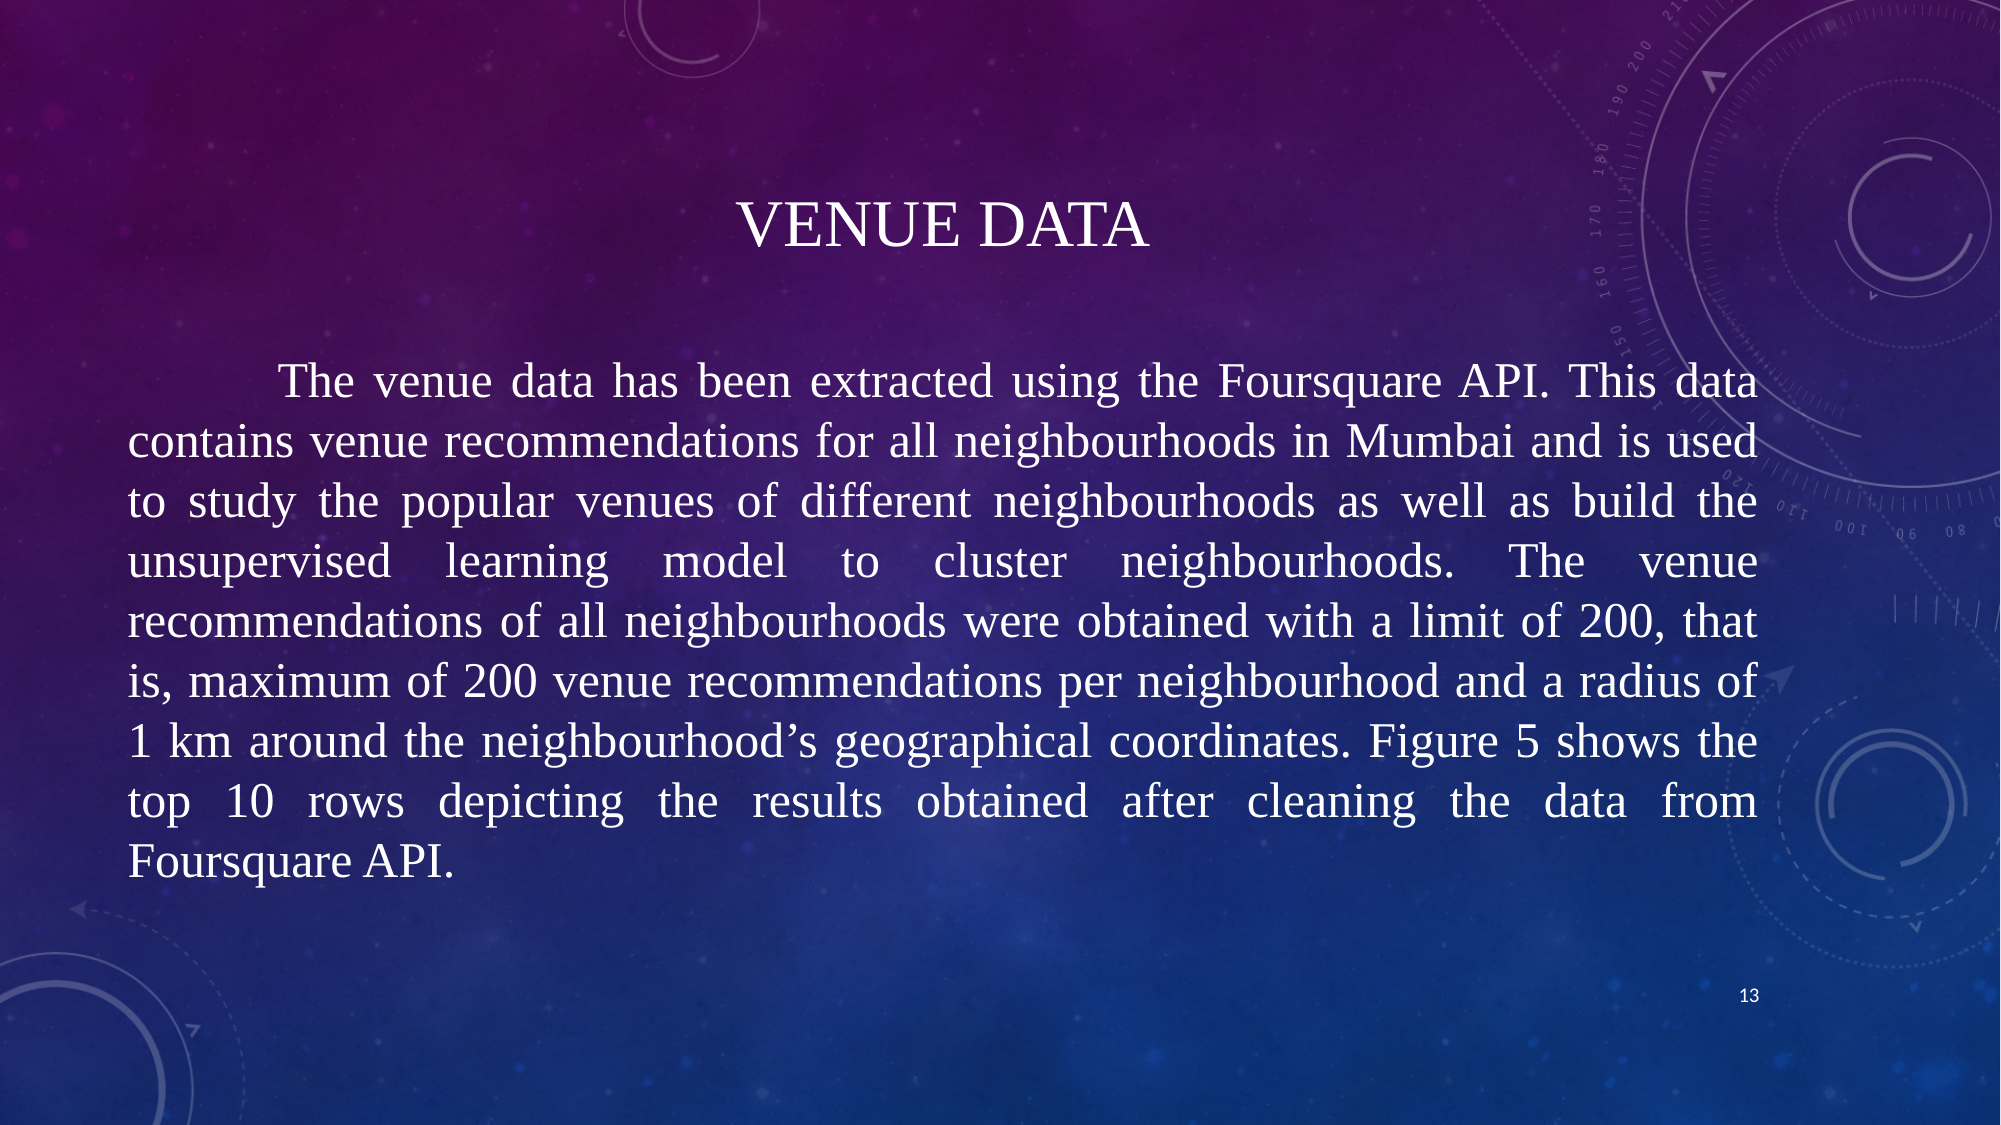

# Venue data
	The venue data has been extracted using the Foursquare API. This data contains venue recommendations for all neighbourhoods in Mumbai and is used to study the popular venues of different neighbourhoods as well as build the unsupervised learning model to cluster neighbourhoods. The venue recommendations of all neighbourhoods were obtained with a limit of 200, that is, maximum of 200 venue recommendations per neighbourhood and a radius of 1 km around the neighbourhood’s geographical coordinates. Figure 5 shows the top 10 rows depicting the results obtained after cleaning the data from Foursquare API.

13